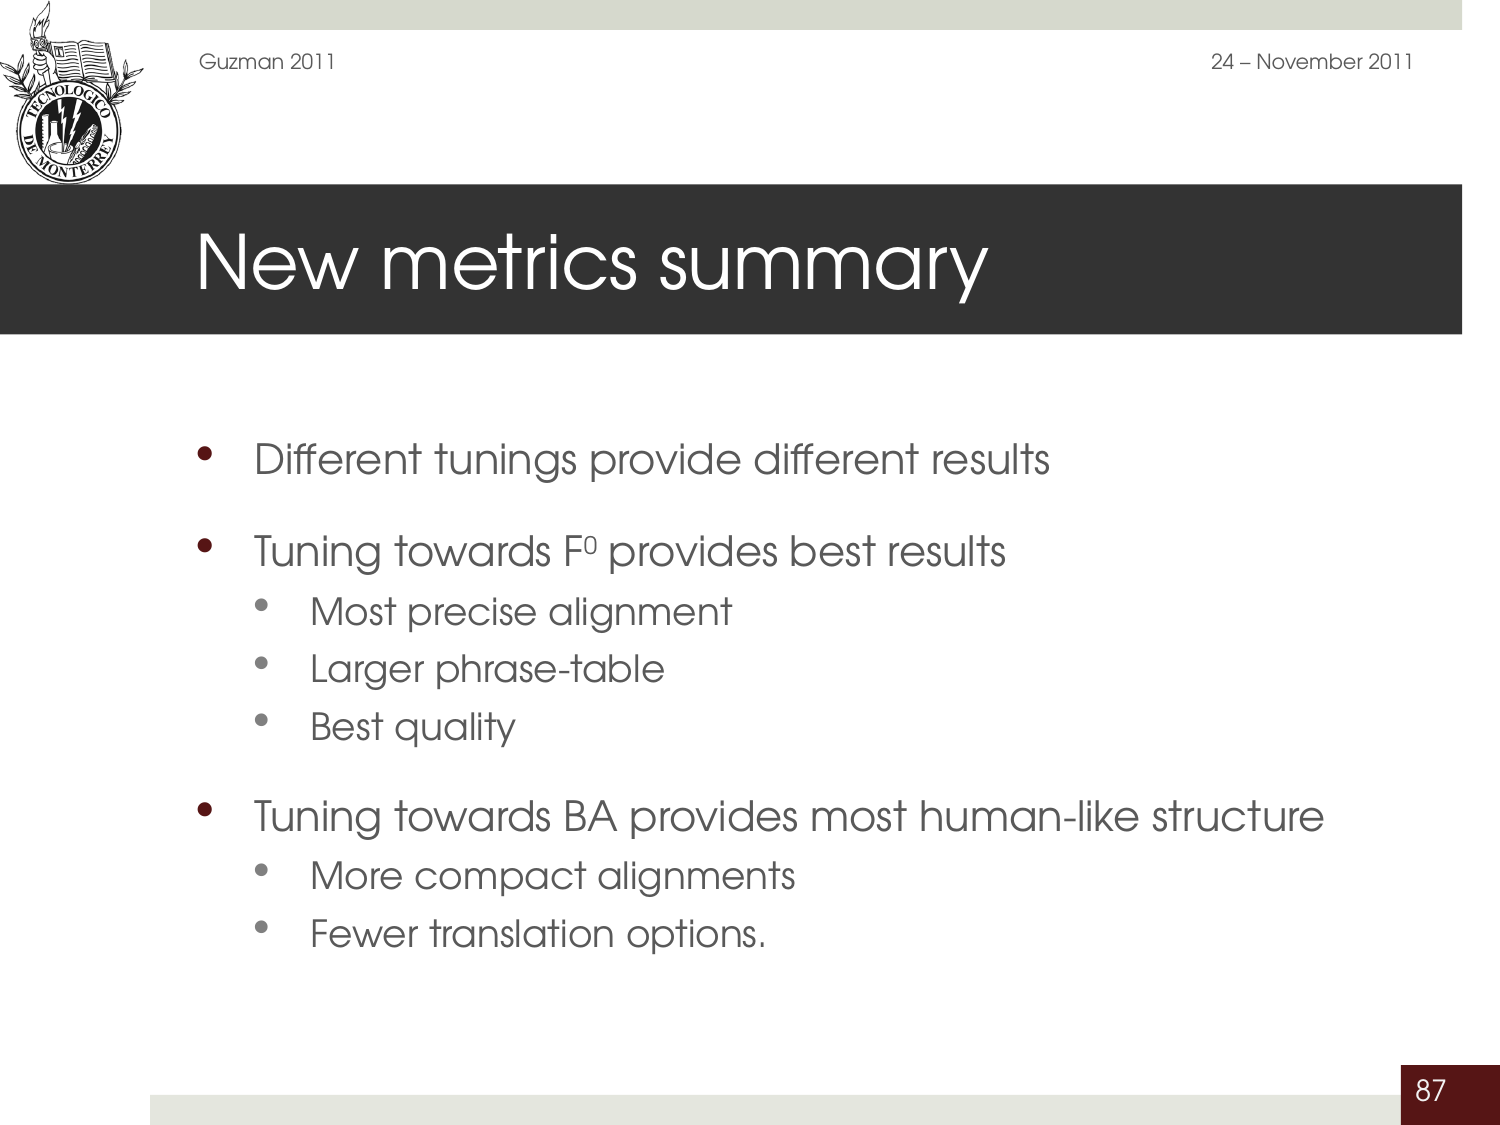

Guzman 2011
24 – November 2011
# New metrics summary
Different tunings provide different results
Tuning towards F0 provides best results
Most precise alignment
Larger phrase-table
Best quality
Tuning towards BA provides most human-like structure
More compact alignments
Fewer translation options.